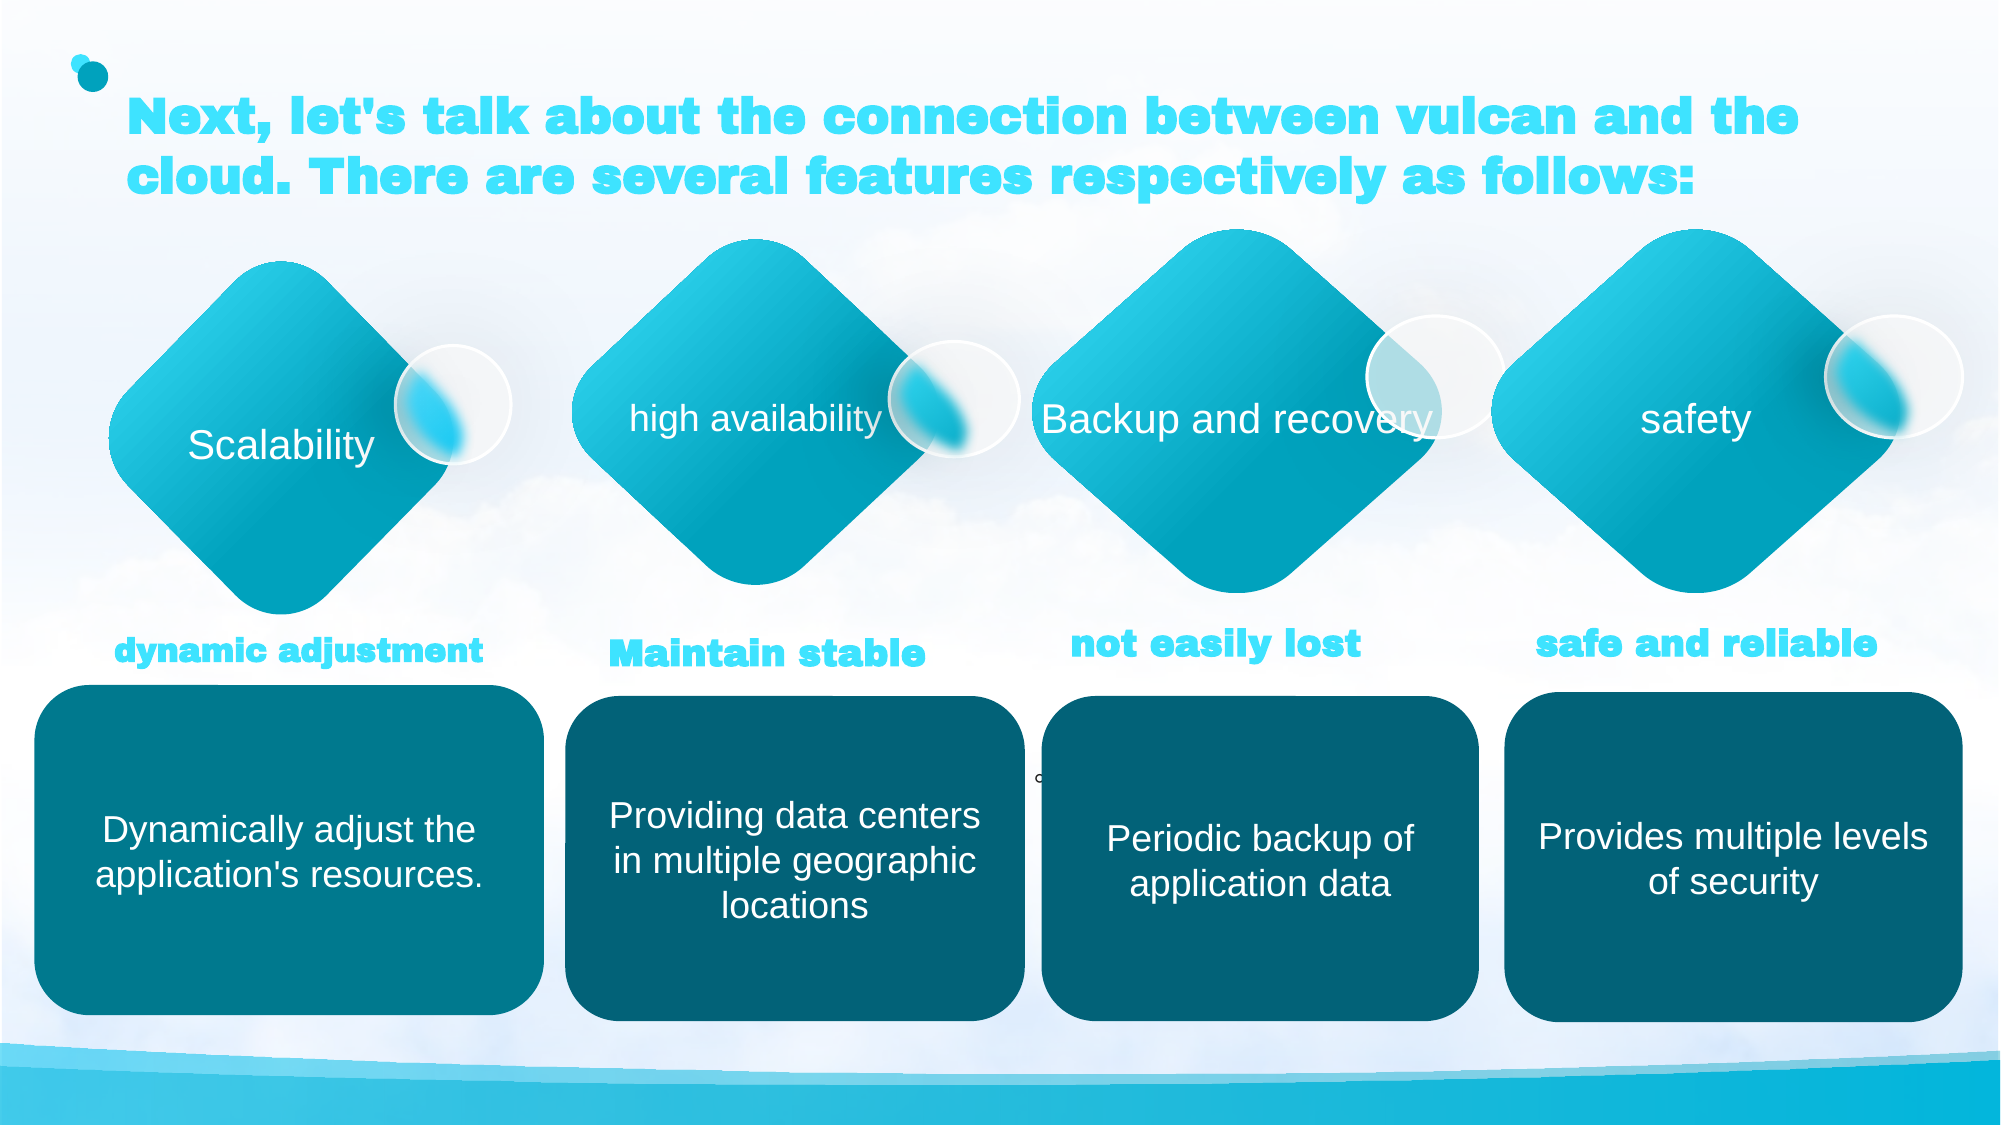

# Next, let's talk about the connection between vulcan and the cloud. There are several features respectively as follows:
Backup and recovery

safety

high availability

Scalability

not easily lost

。
safe and reliable

dynamic adjustment

Maintain stable

。
Dynamically adjust the application's resources.
Provides multiple levels of security
Providing data centers in multiple geographic locations
Periodic backup of application data